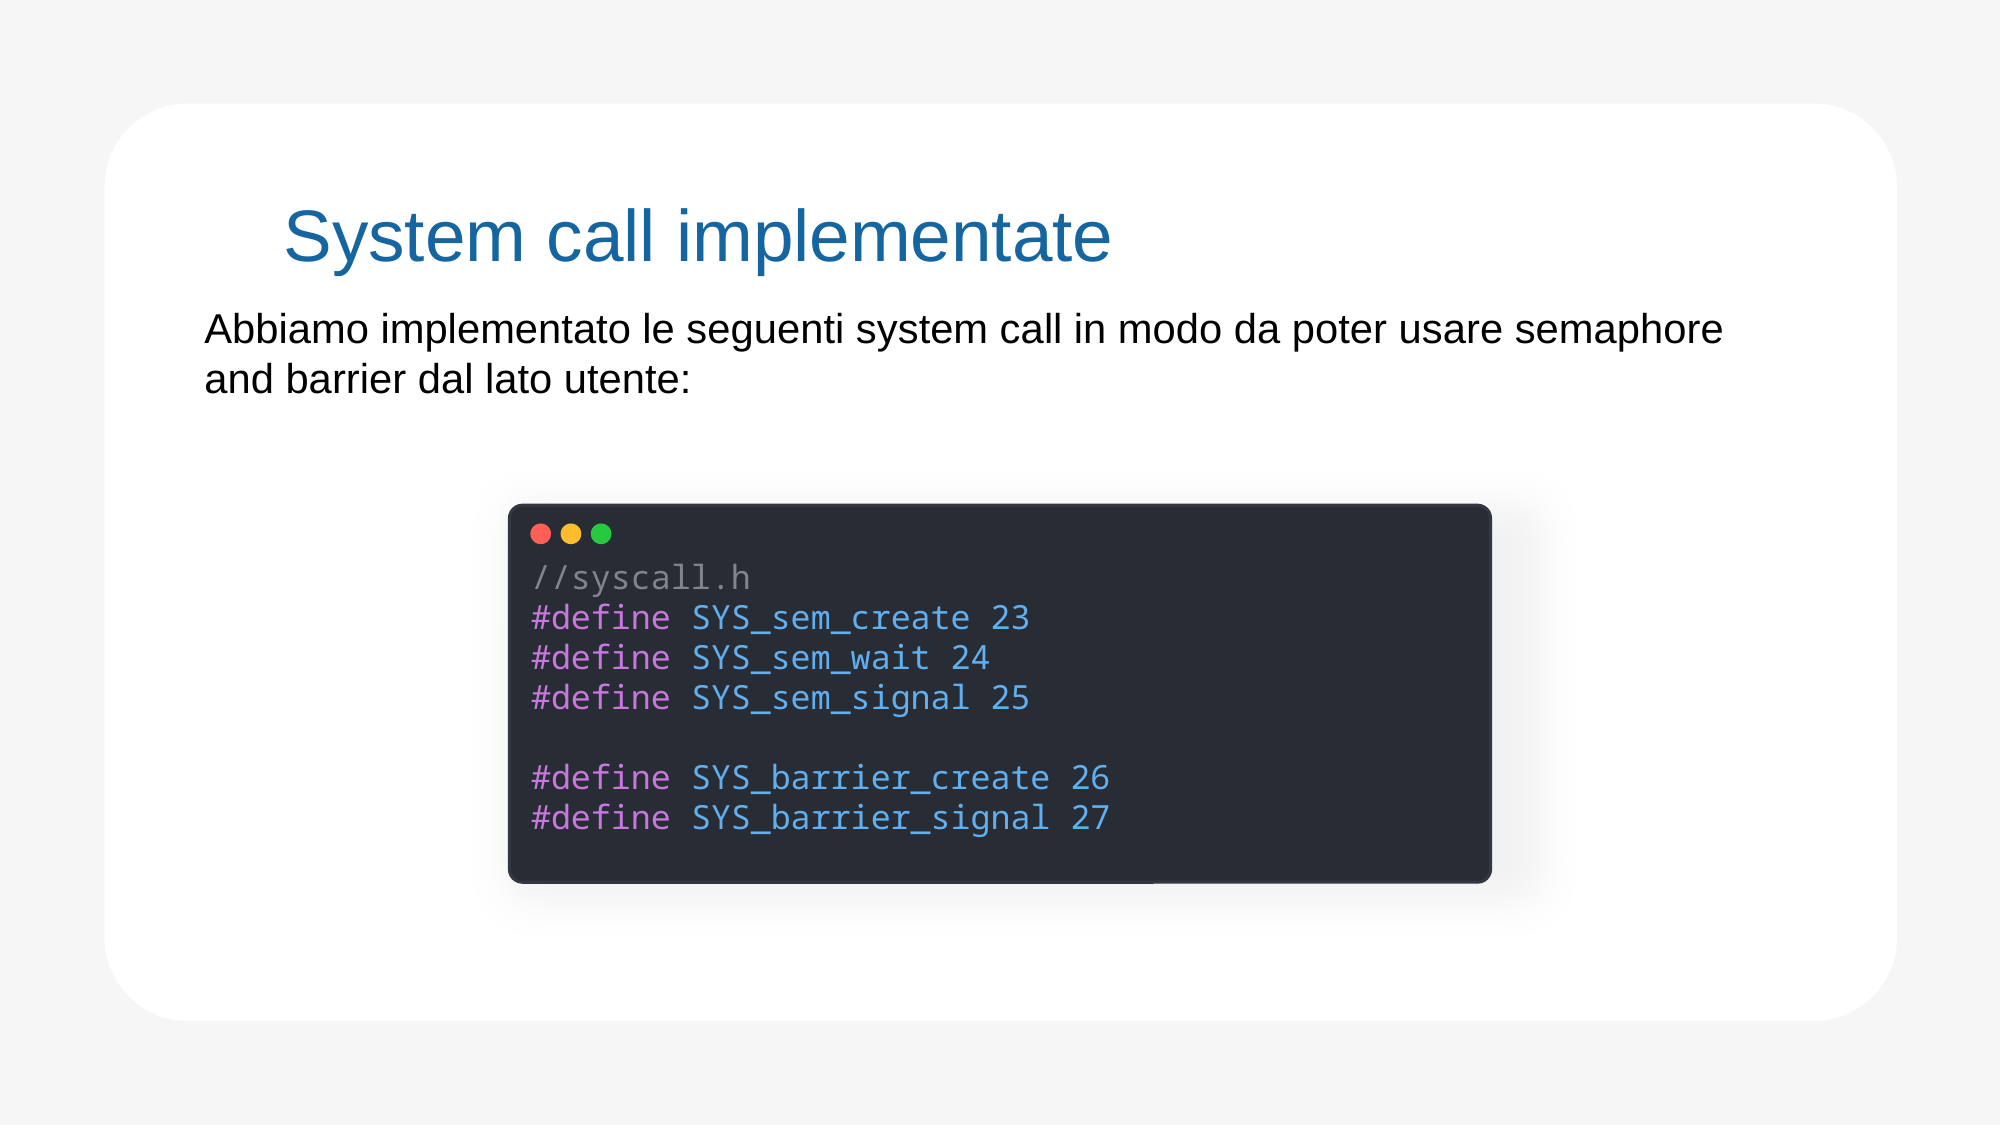

System call implementate
Abbiamo implementato le seguenti system call in modo da poter usare semaphore and barrier dal lato utente:
//syscall.h
#define SYS_sem_create 23
#define SYS_sem_wait 24
#define SYS_sem_signal 25

#define SYS_barrier_create 26
#define SYS_barrier_signal 27